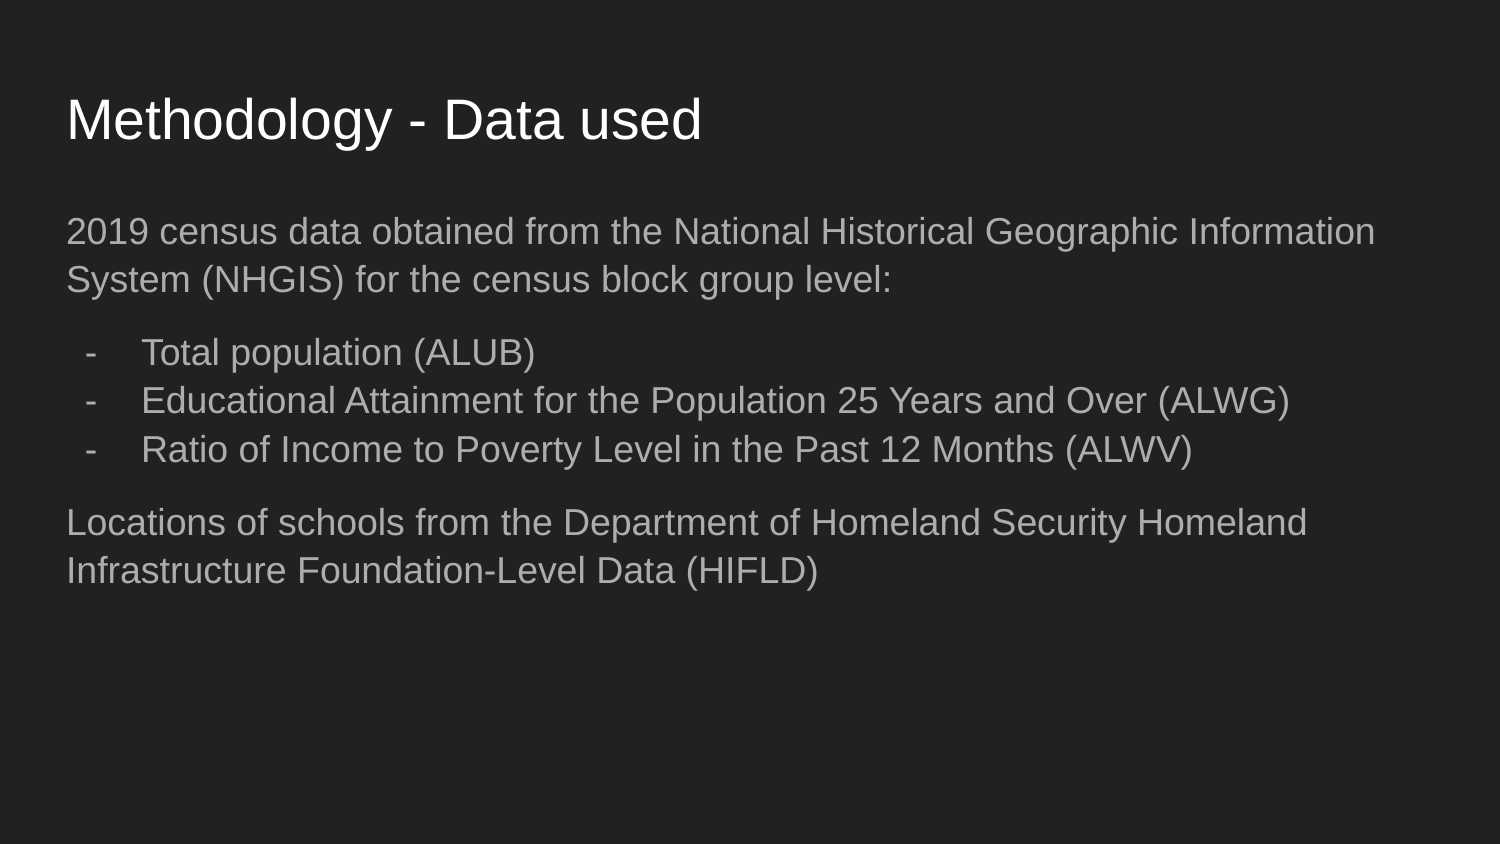

# Methodology - Data used
2019 census data obtained from the National Historical Geographic Information System (NHGIS) for the census block group level:
Total population (ALUB)
Educational Attainment for the Population 25 Years and Over (ALWG)
Ratio of Income to Poverty Level in the Past 12 Months (ALWV)
Locations of schools from the Department of Homeland Security Homeland Infrastructure Foundation-Level Data (HIFLD)